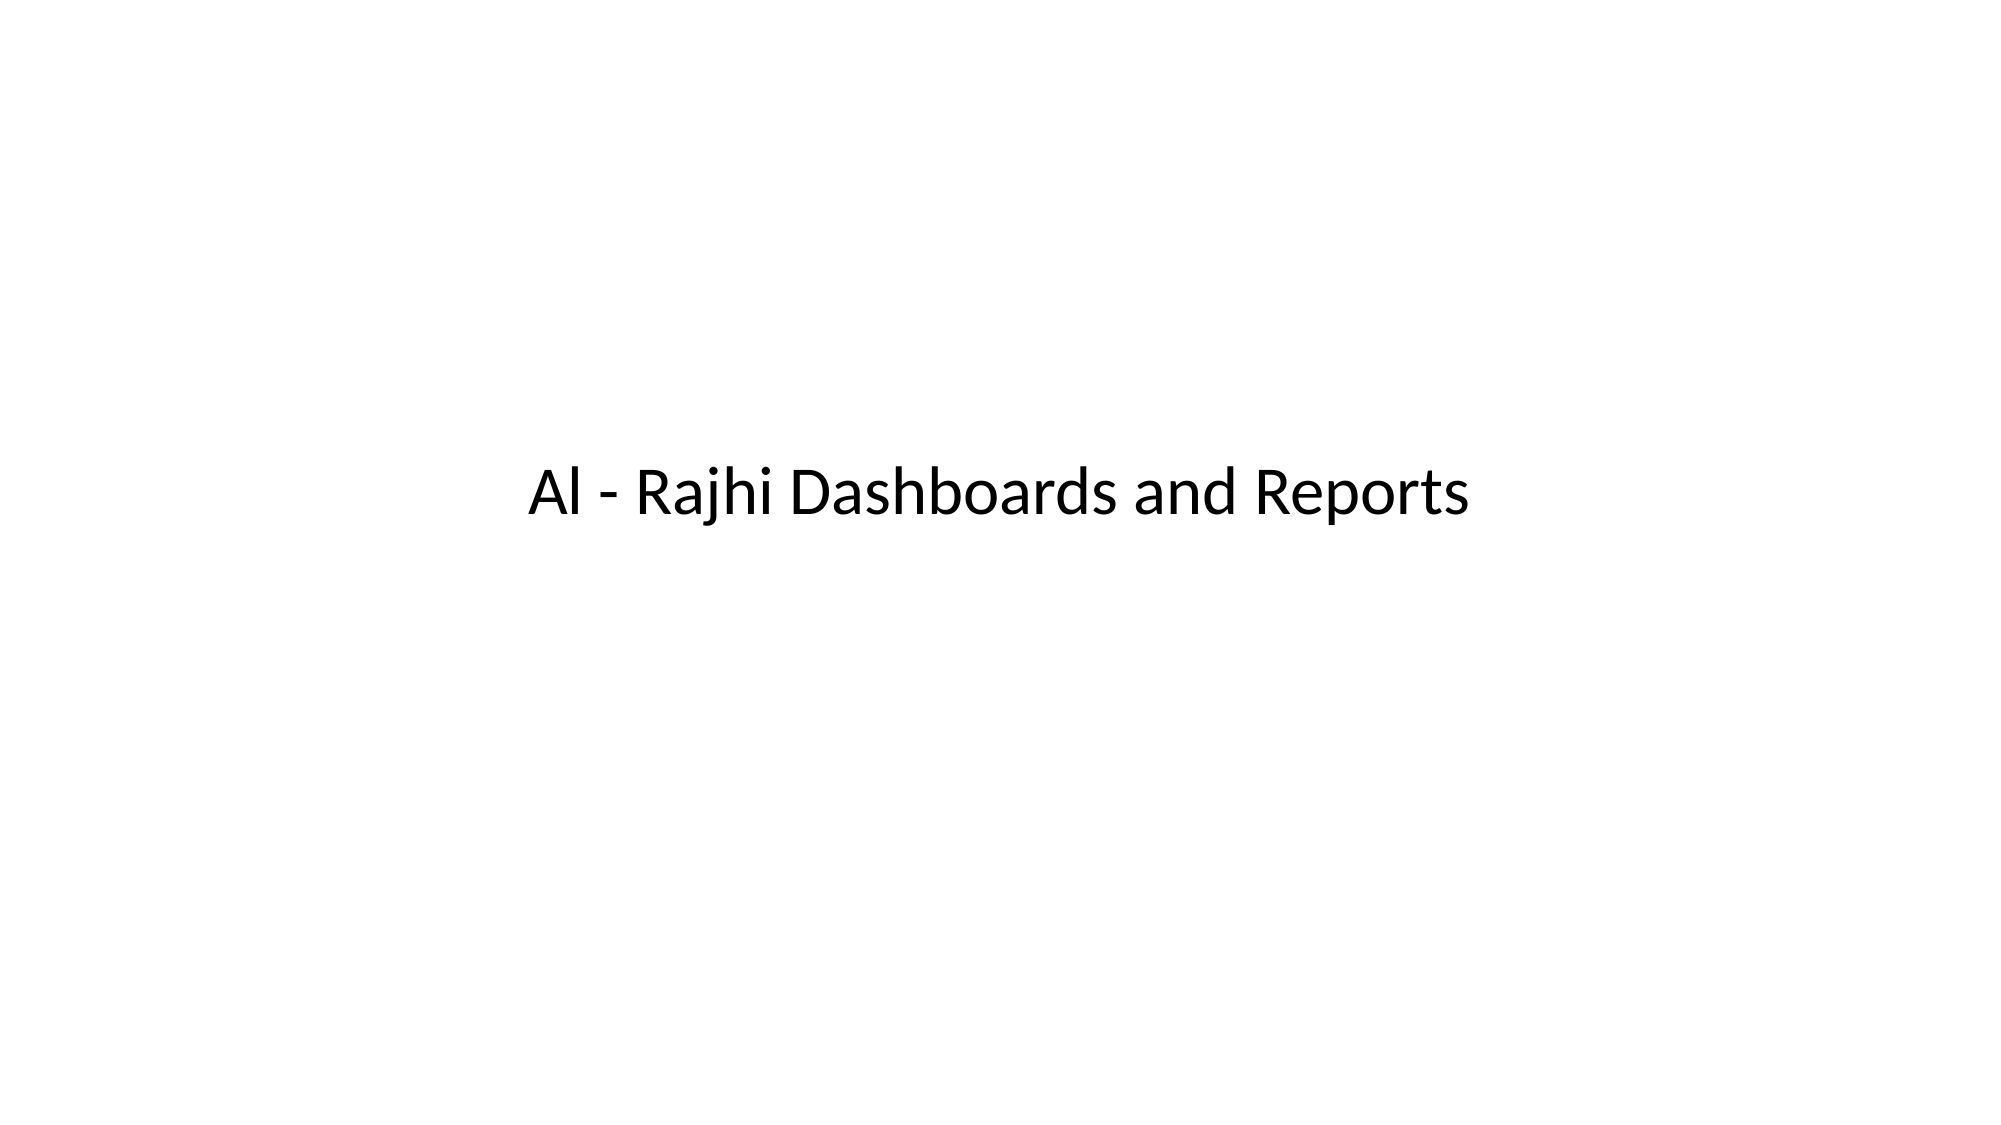

# Al - Rajhi Dashboards and Reports